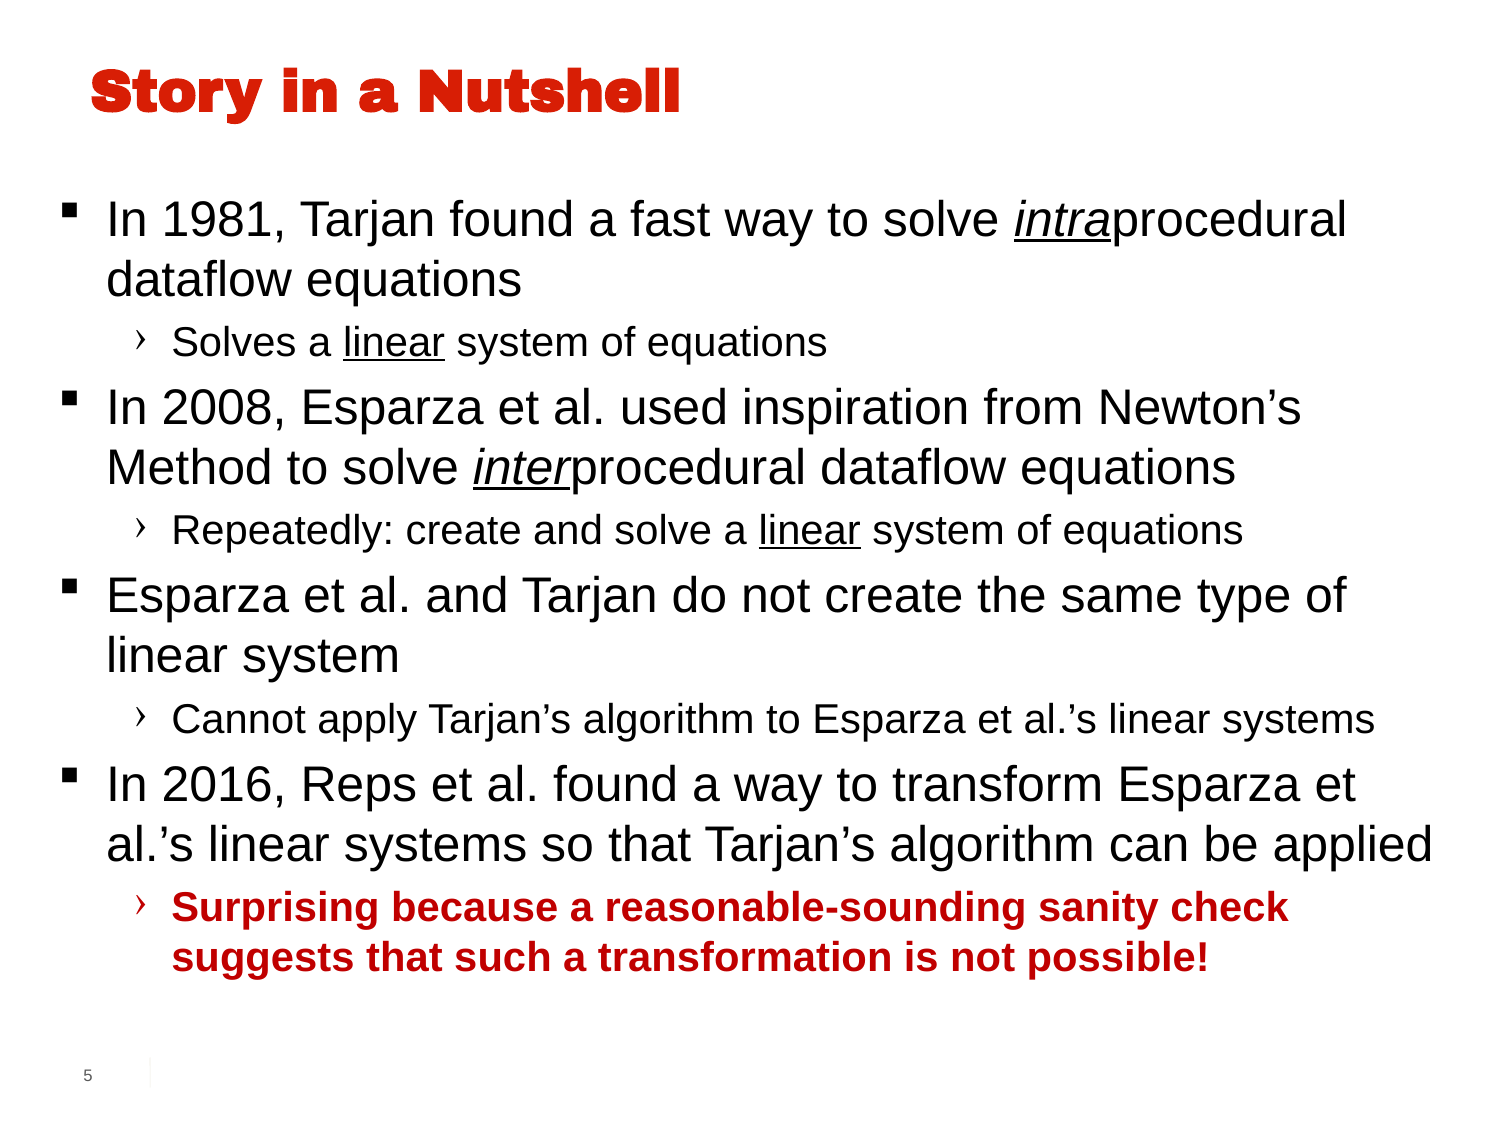

# Story in a Nutshell
In 1981, Tarjan found a fast way to solve intraprocedural dataflow equations
Solves a linear system of equations
In 2008, Esparza et al. used inspiration from Newton’s Method to solve interprocedural dataflow equations
Repeatedly: create and solve a linear system of equations
Esparza et al. and Tarjan do not create the same type of linear system
Cannot apply Tarjan’s algorithm to Esparza et al.’s linear systems
In 2016, Reps et al. found a way to transform Esparza et al.’s linear systems so that Tarjan’s algorithm can be applied
Surprising because a reasonable-sounding sanity check suggests that such a transformation is not possible!

5